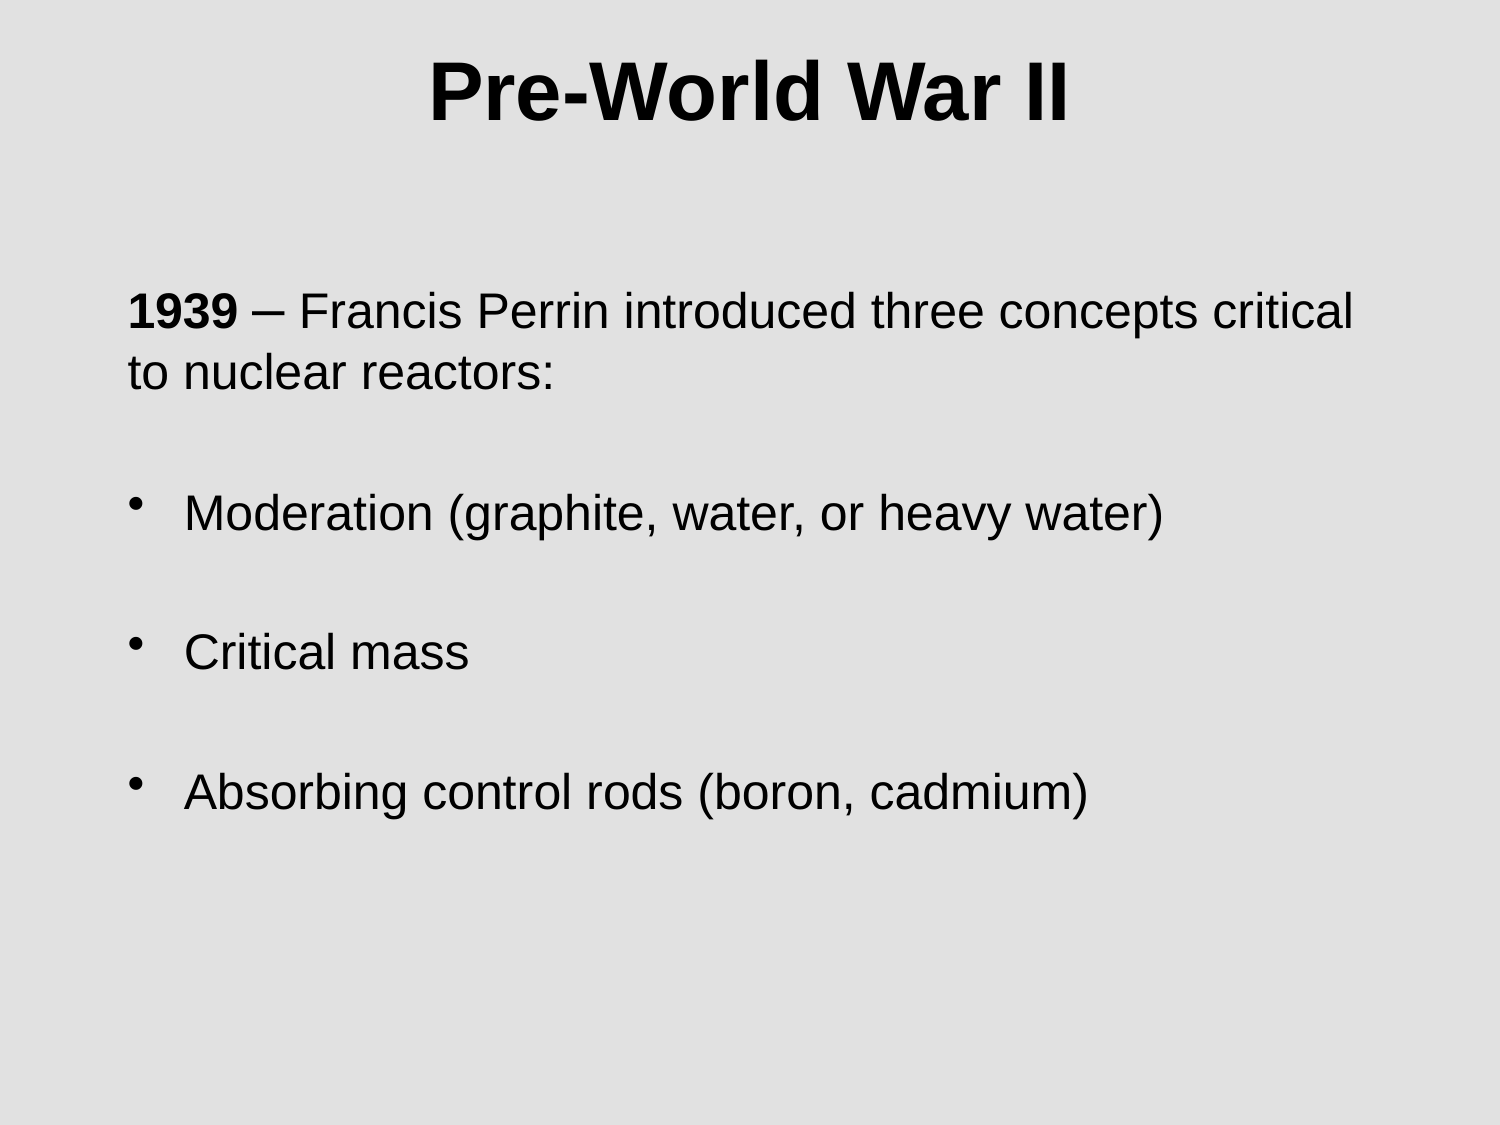

# Pre-World War II
1939 – Francis Perrin introduced three concepts critical to nuclear reactors:

Moderation (graphite, water, or heavy water)

Critical mass

Absorbing control rods (boron, cadmium)